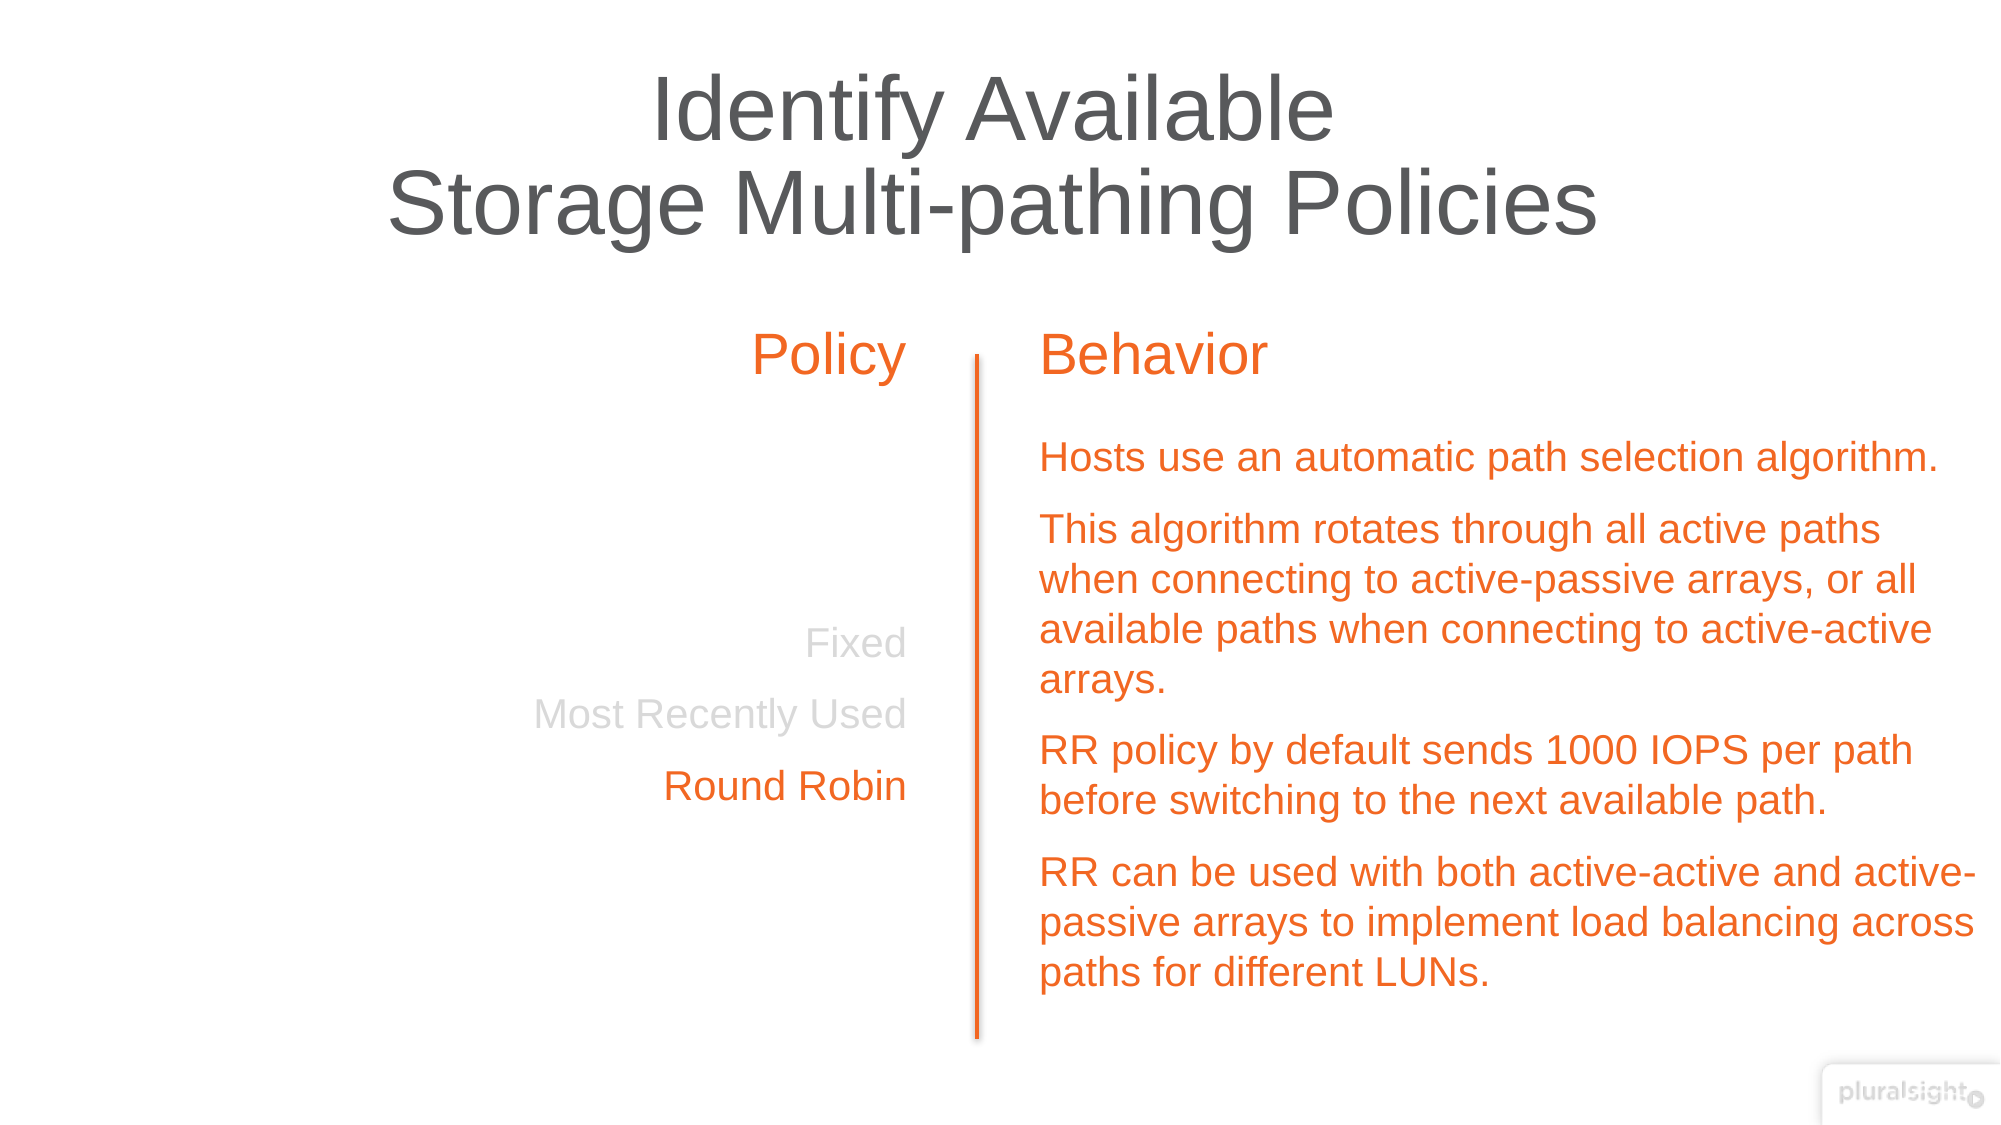

# Identify Available Storage Multi-pathing Policies
Policy
Behavior
Fixed
Most Recently Used
Round Robin
Hosts use an automatic path selection algorithm.
This algorithm rotates through all active paths when connecting to active-passive arrays, or all available paths when connecting to active-active arrays.
RR policy by default sends 1000 IOPS per path before switching to the next available path.
RR can be used with both active-active and active-passive arrays to implement load balancing across paths for different LUNs.